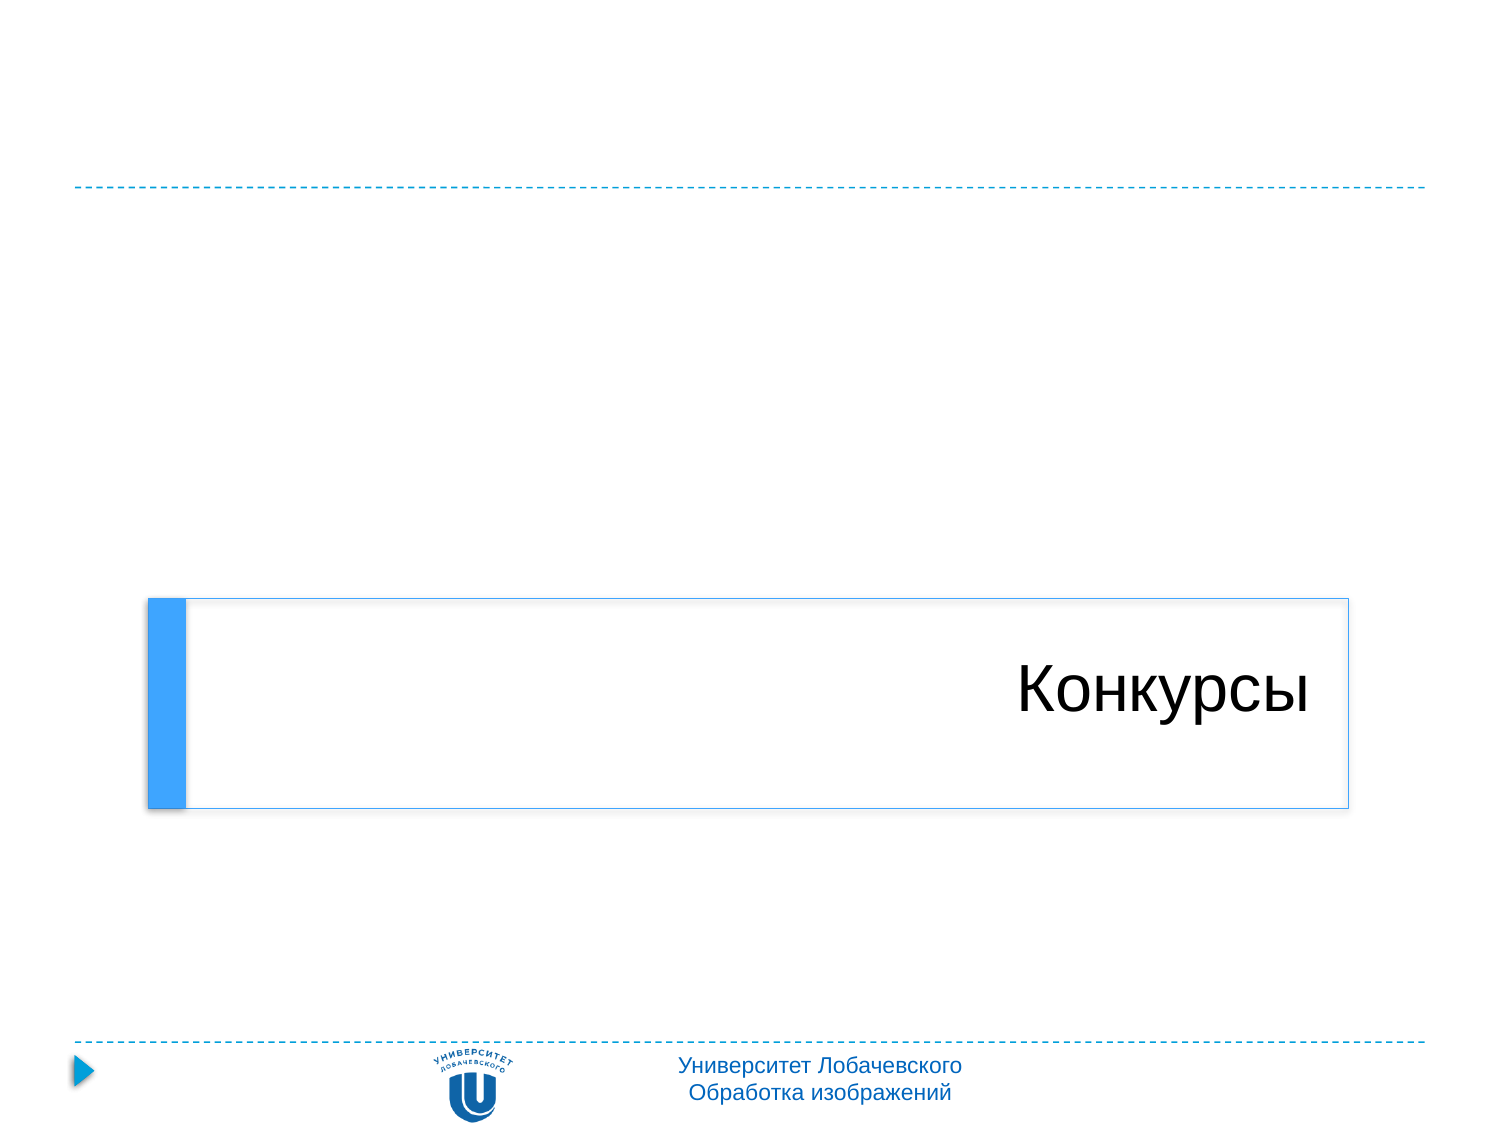

# Конкурсы
41
Университет Лобачевского
Обработка изображений